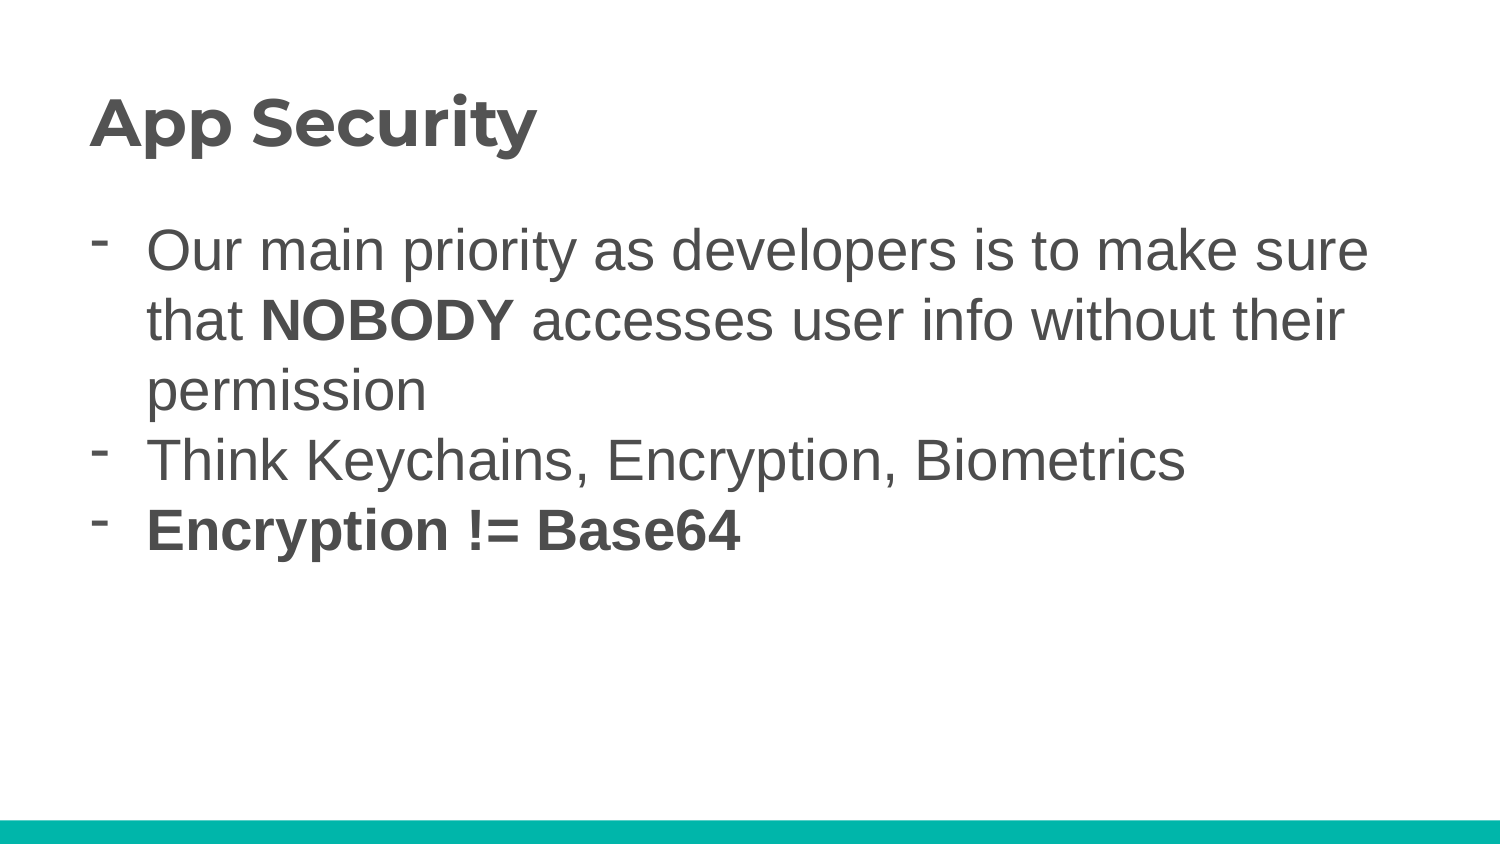

# App Security
Our main priority as developers is to make sure that NOBODY accesses user info without their permission
Think Keychains, Encryption, Biometrics
Encryption != Base64